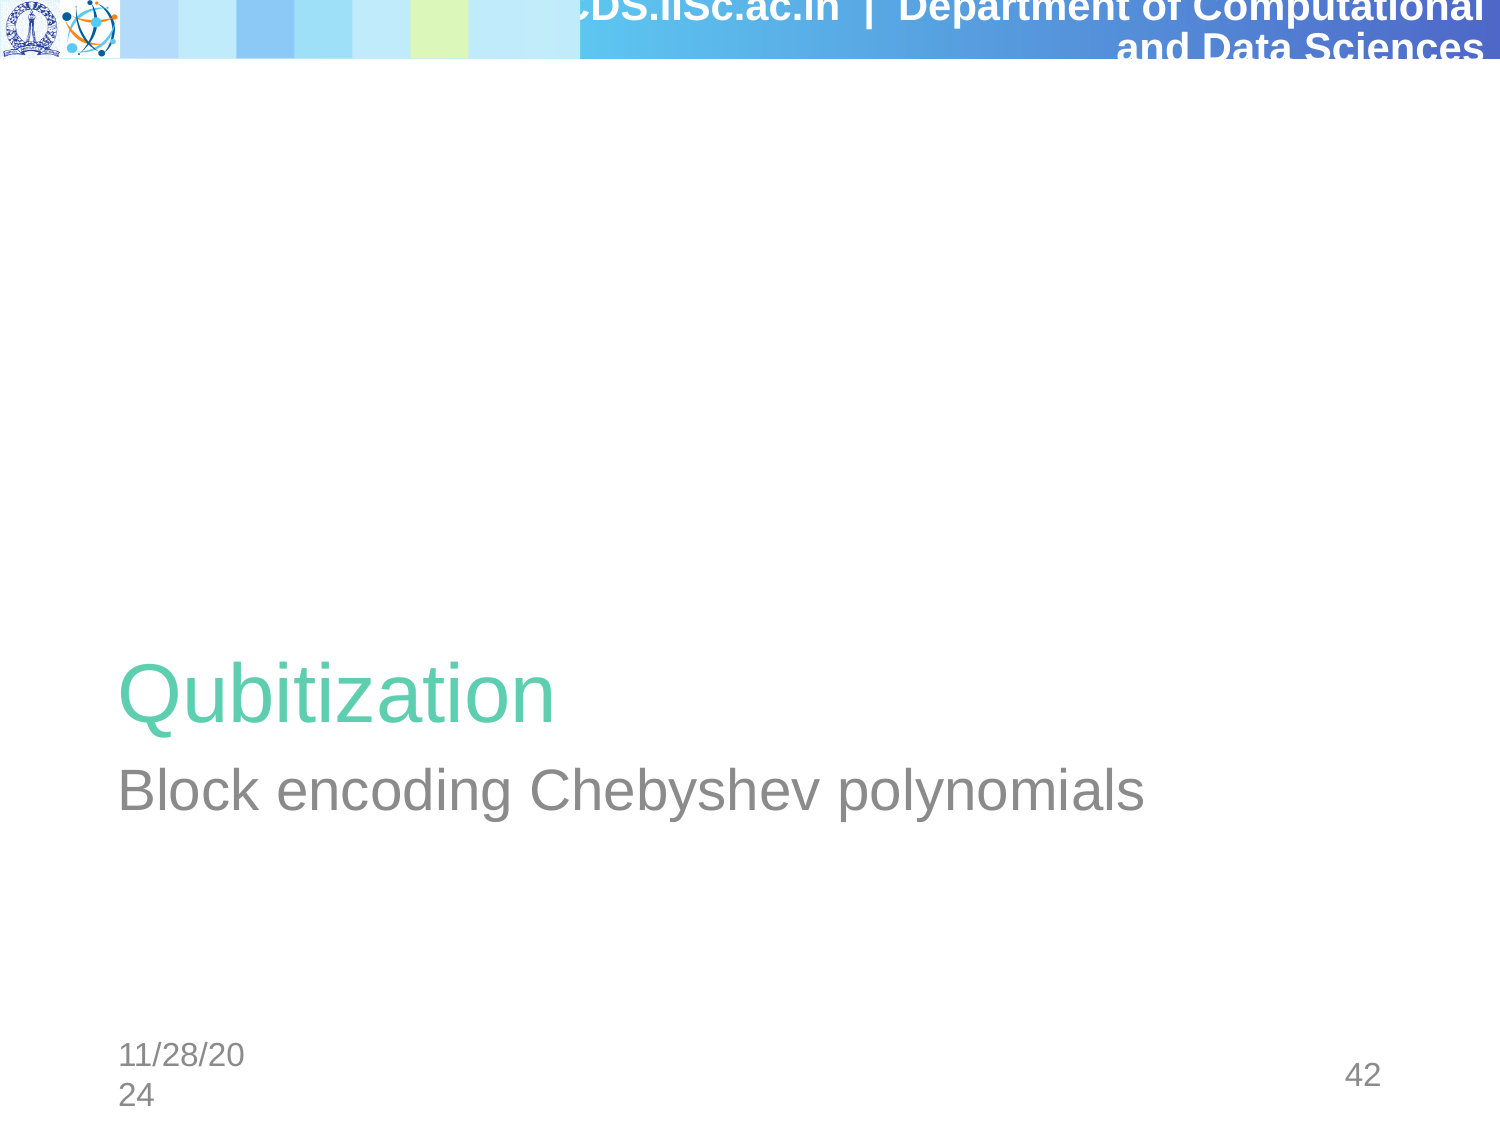

# Qubitization
Block encoding Chebyshev polynomials
11/28/2024
42